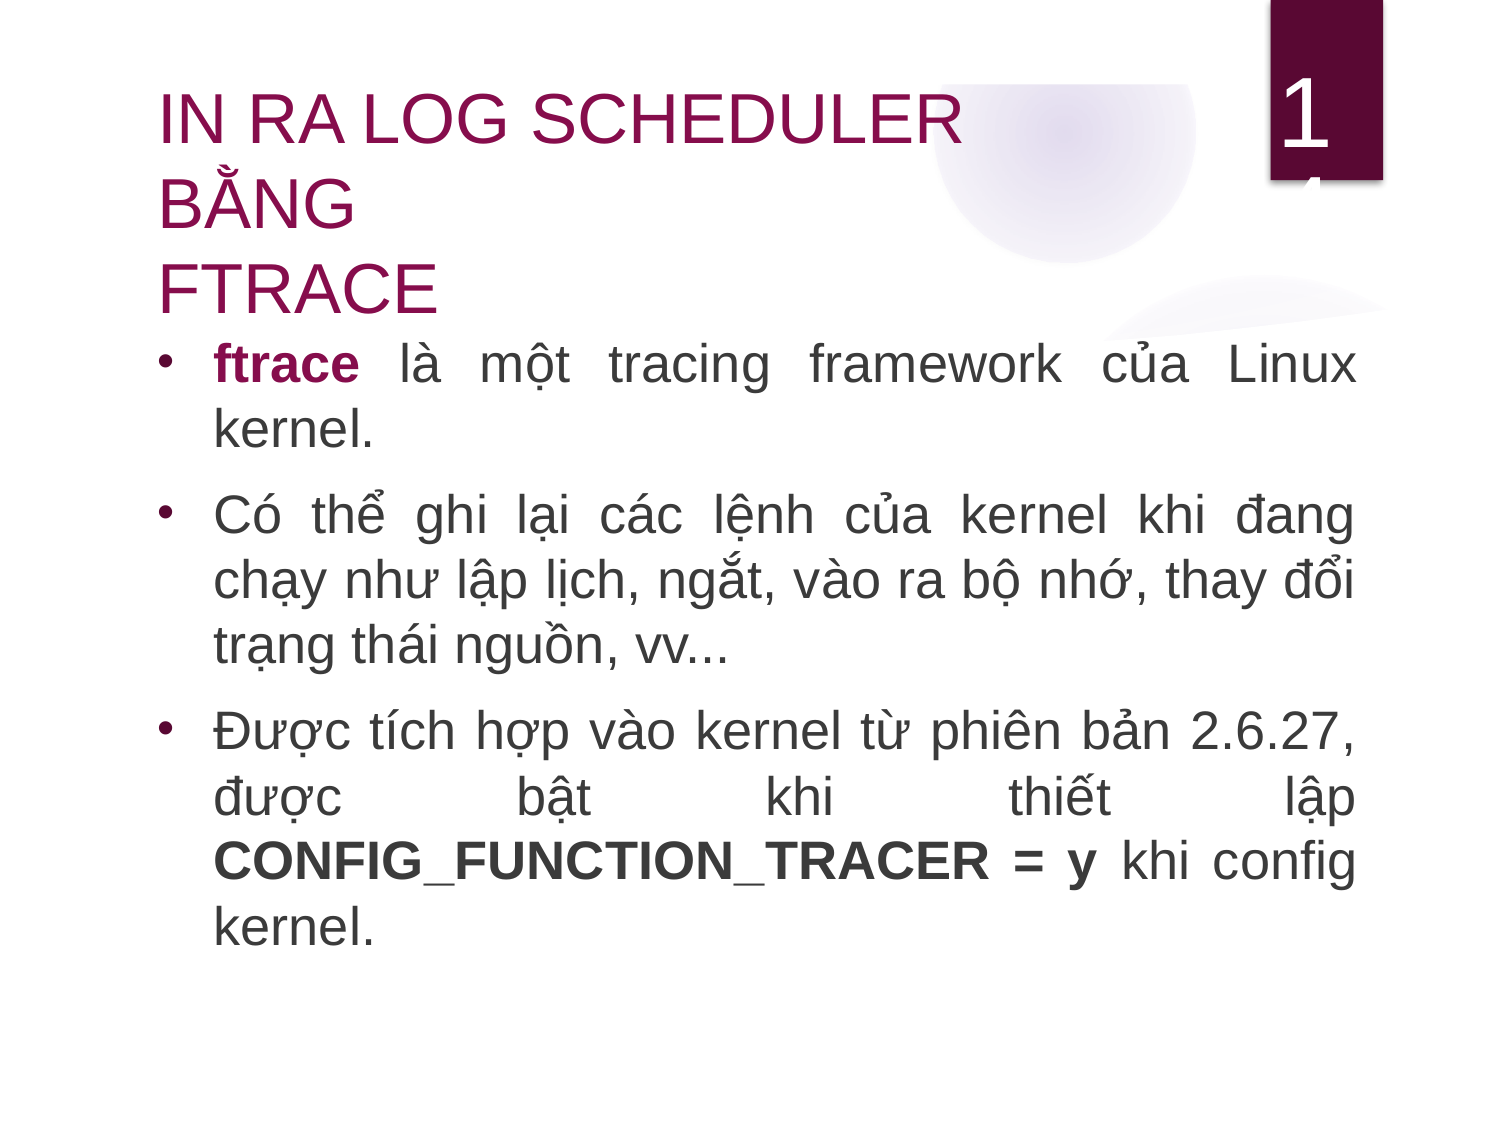

14
# IN RA LOG SCHEDULER BẰNG FTRACE
ftrace là một tracing framework của Linux kernel.
Có thể ghi lại các lệnh của kernel khi đang chạy như lập lịch, ngắt, vào ra bộ nhớ, thay đổi trạng thái nguồn, vv...
Được tích hợp vào kernel từ phiên bản 2.6.27, được bật khi thiết lập CONFIG_FUNCTION_TRACER = y khi config kernel.